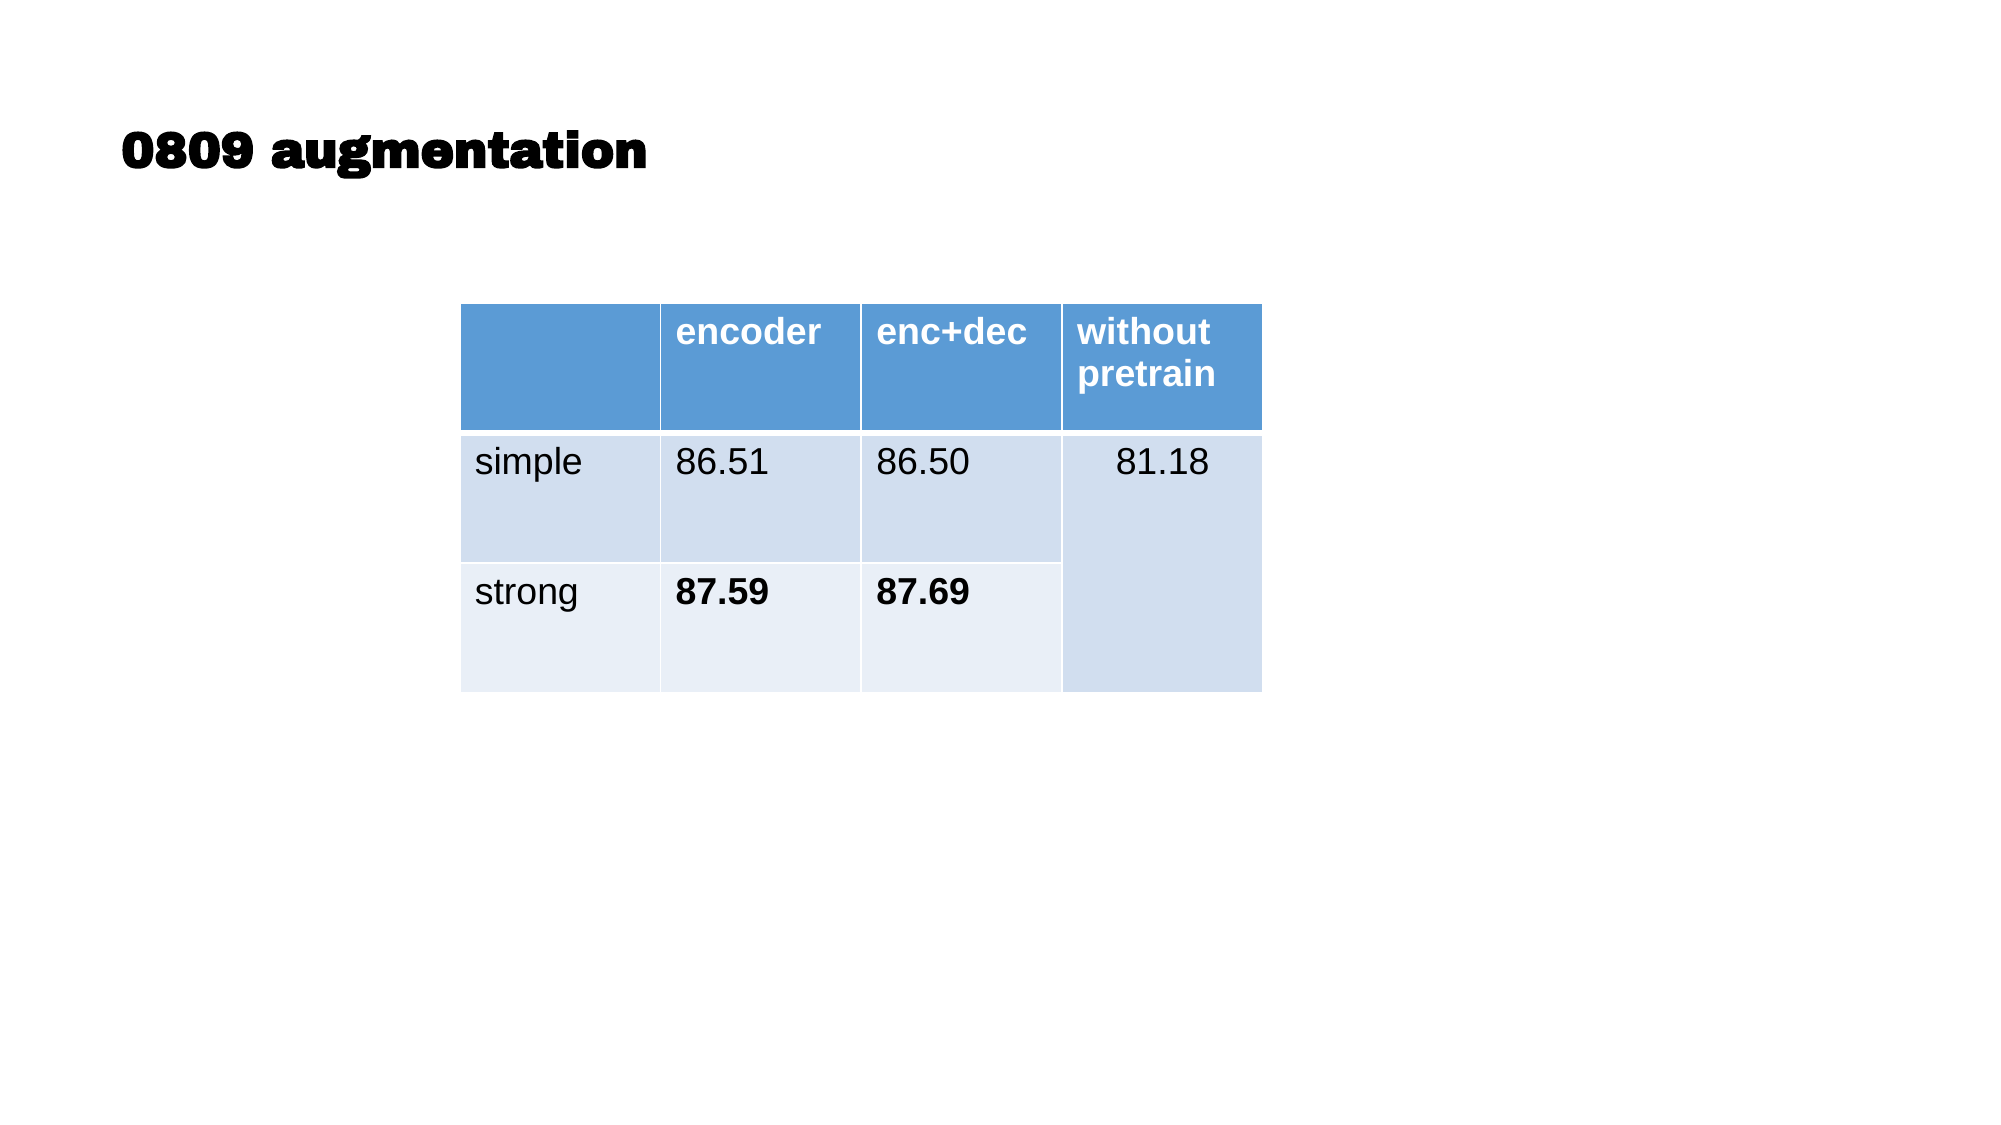

# 0809 augmentation
|  | encoder | enc+dec | without pretrain |
| --- | --- | --- | --- |
| simple | 86.51 | 86.50 | 81.18 |
| strong | 87.59 | 87.69 |  |